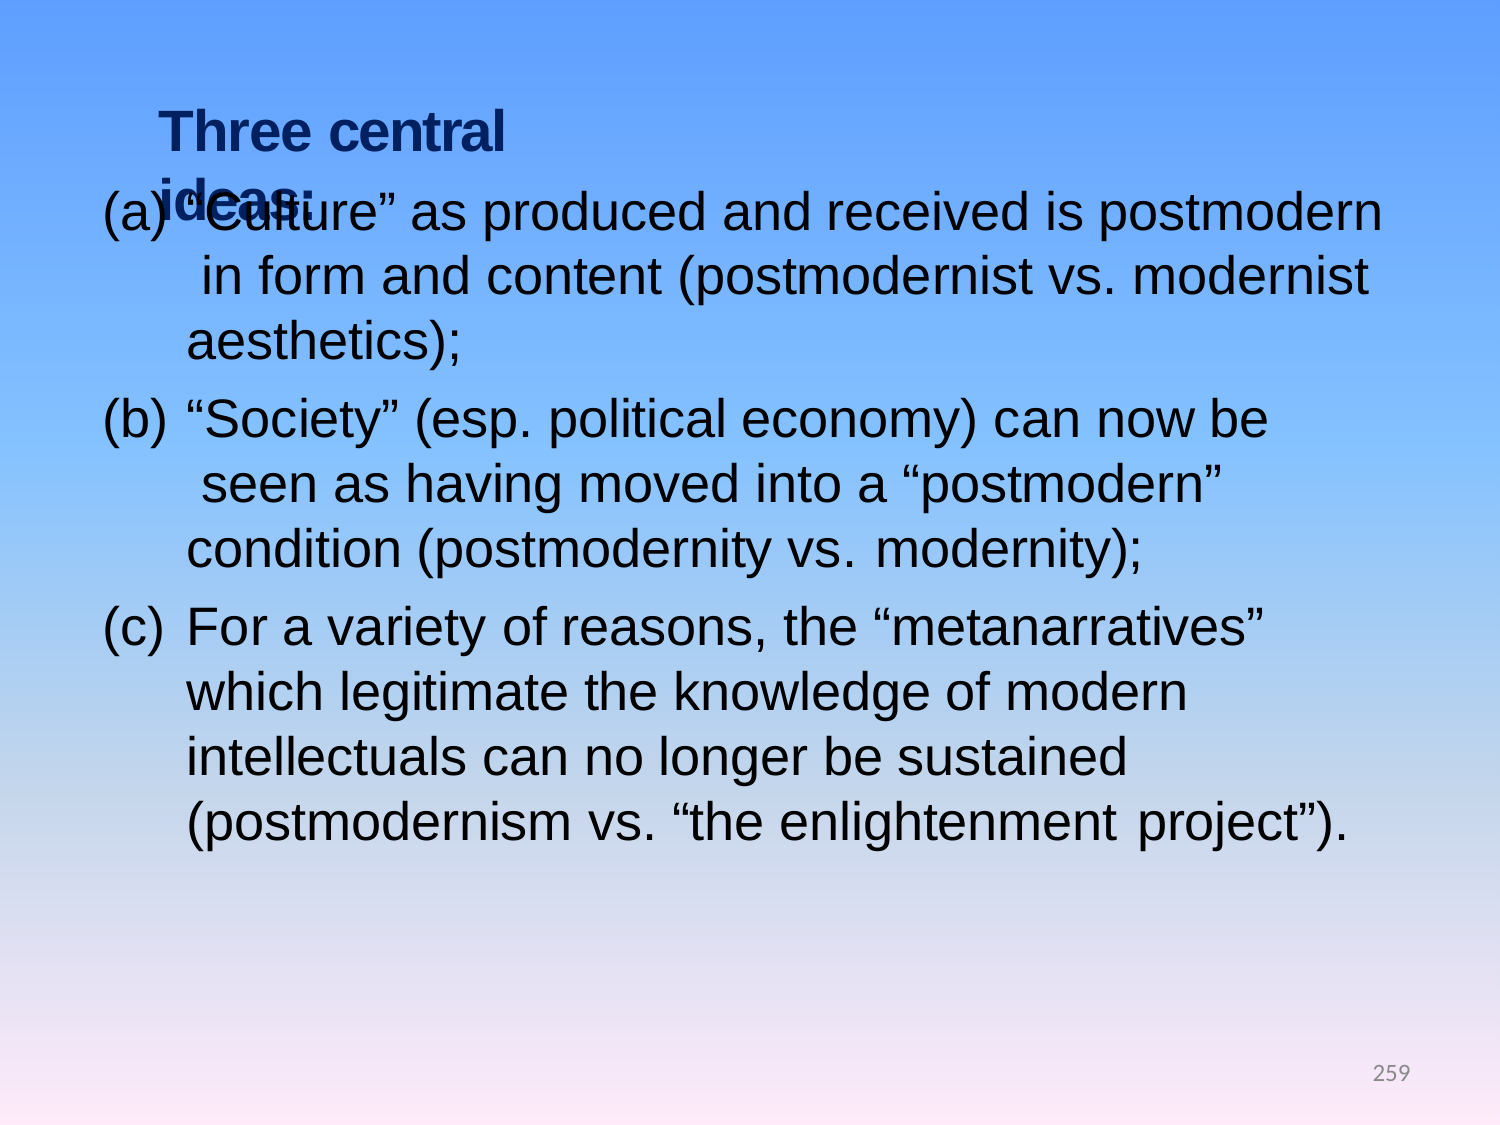

# Three central ideas:
“Culture” as produced and received is postmodern  in form and content (postmodernist vs. modernist  aesthetics);
“Society” (esp. political economy) can now be  seen as having moved into a “postmodern”  condition (postmodernity vs. modernity);
For a variety of reasons, the “metanarratives”  which legitimate the knowledge of modern  intellectuals can no longer be sustained  (postmodernism vs. “the enlightenment project”).
259